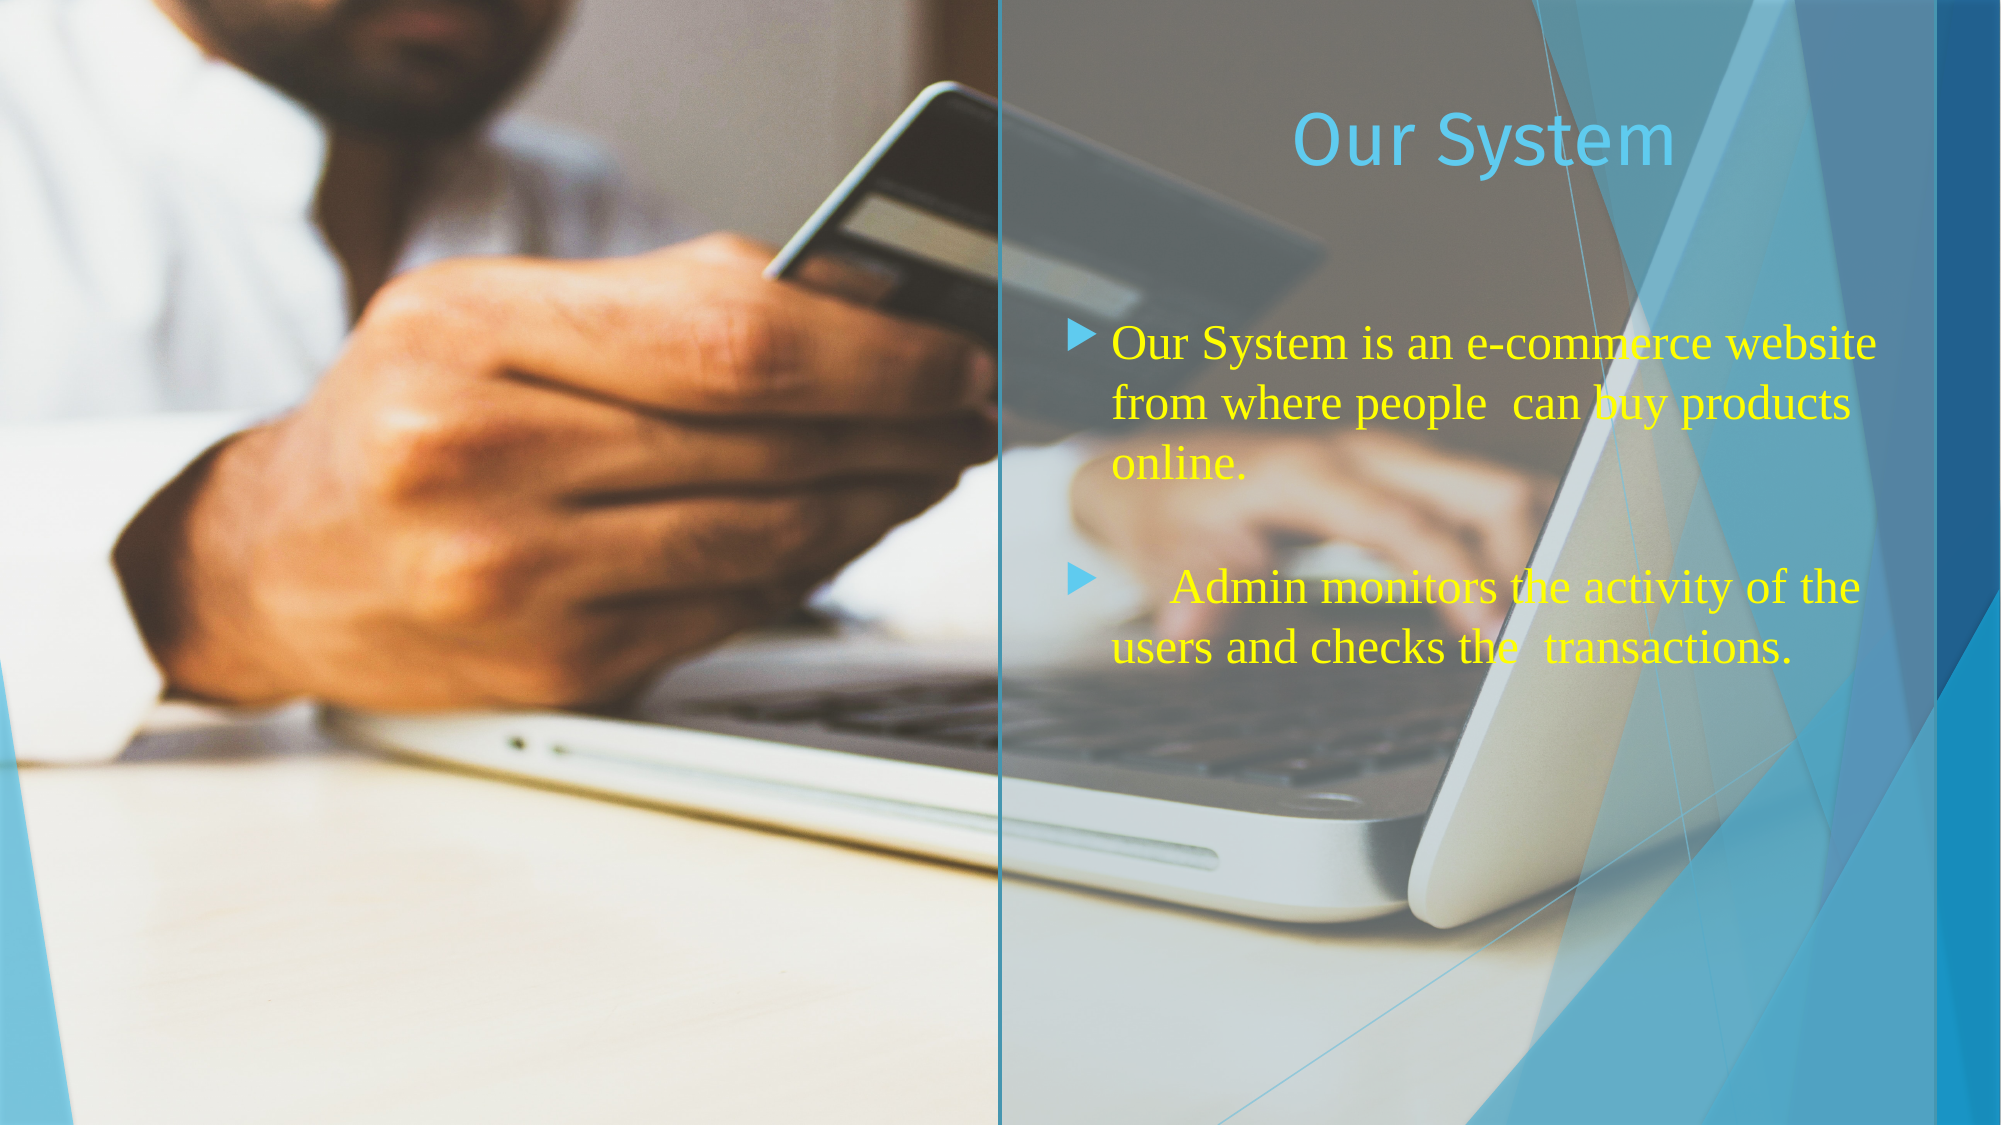

# Our System
Our System is an e-commerce website from where people  can buy products online.

	Admin monitors the activity of the users and checks the  transactions.